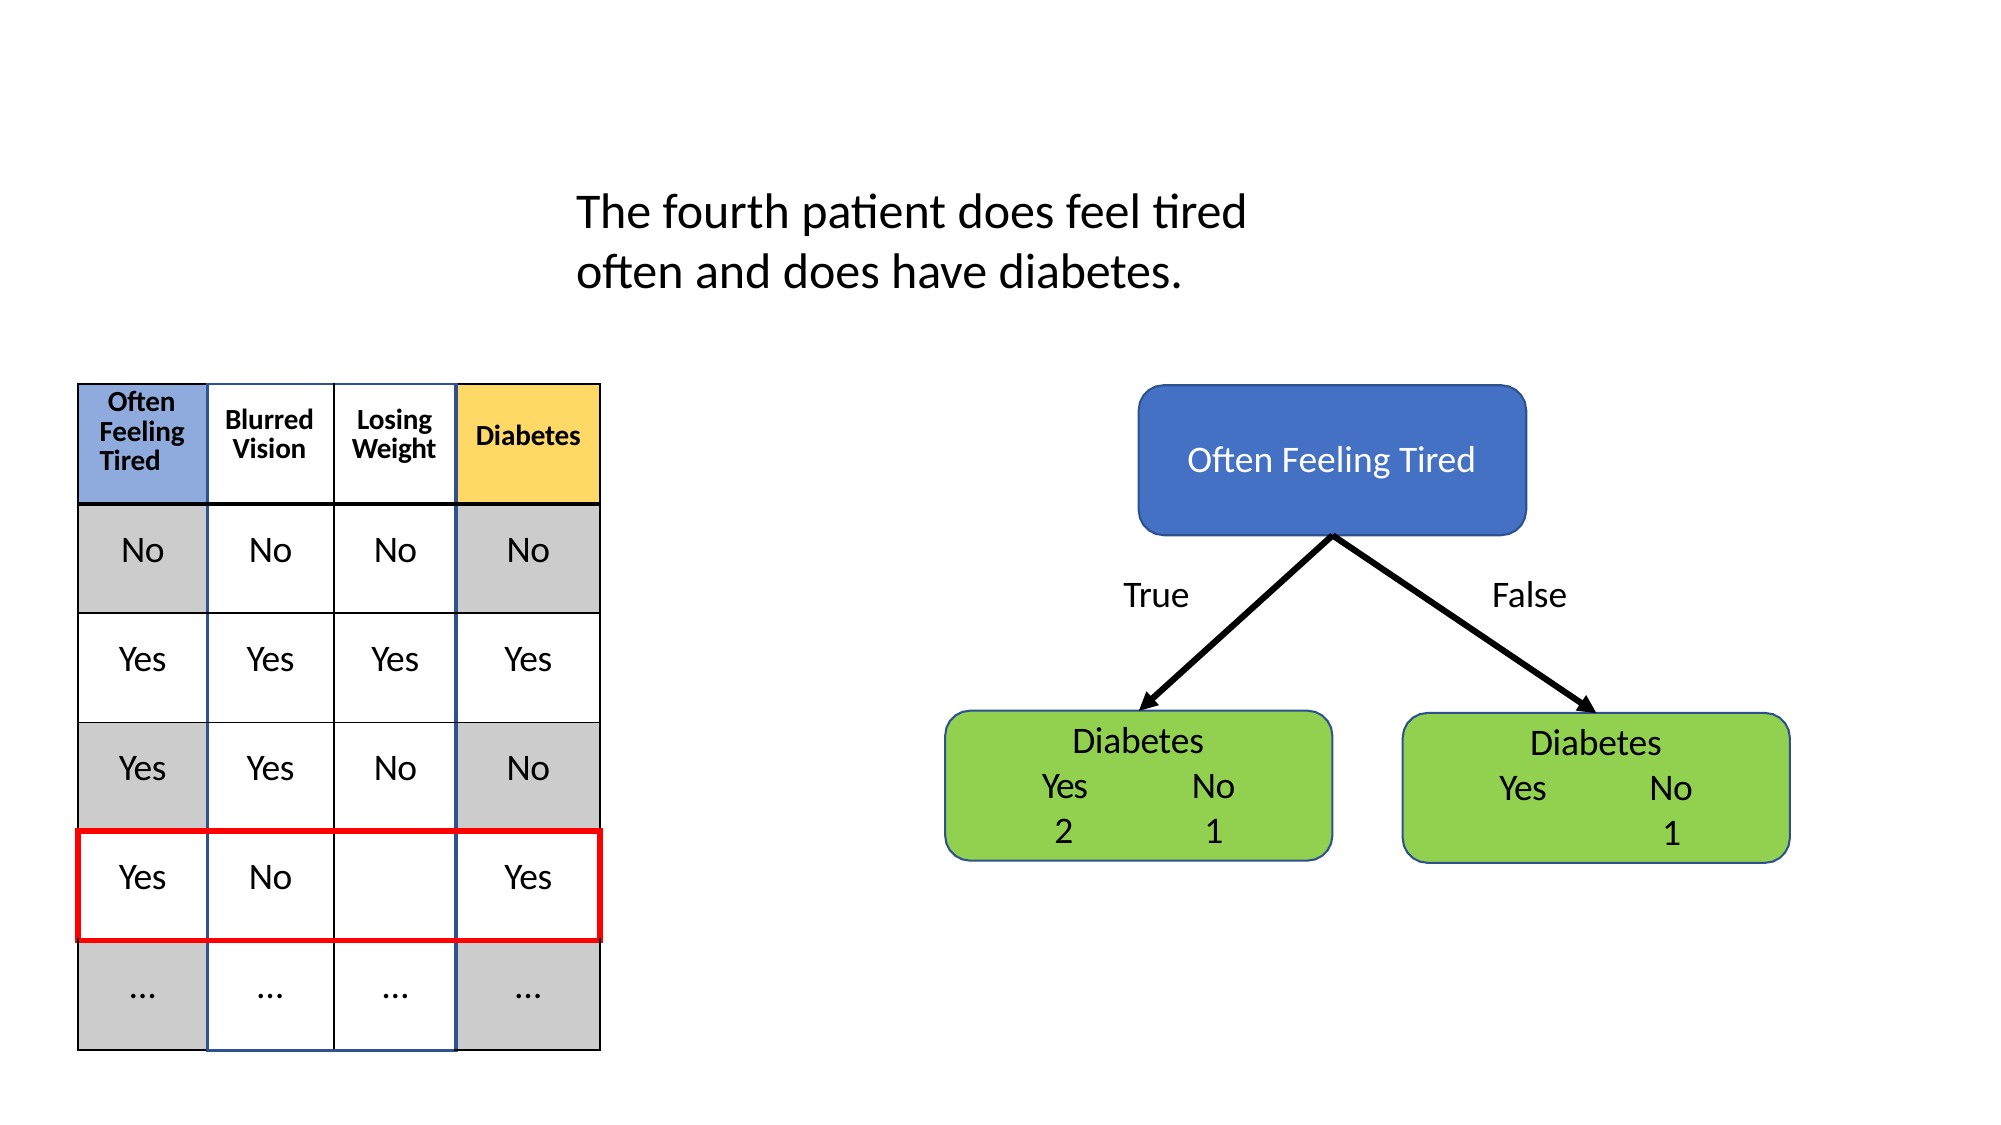

# The fourth patient does feel tired
often and does have diabetes.
| Often Feeling Tired | Blurred Vision | Losing Weight | Diabetes |
| --- | --- | --- | --- |
| No | No | No | No |
| Yes | Yes | Yes | Yes |
| Yes | Yes | No | No |
| Yes | No |  | Yes |
| … | … | … | … |

Often Feeling Tired

True
False

Diabetes
Diabetes
Yes 2
No 1
Yes
No
1